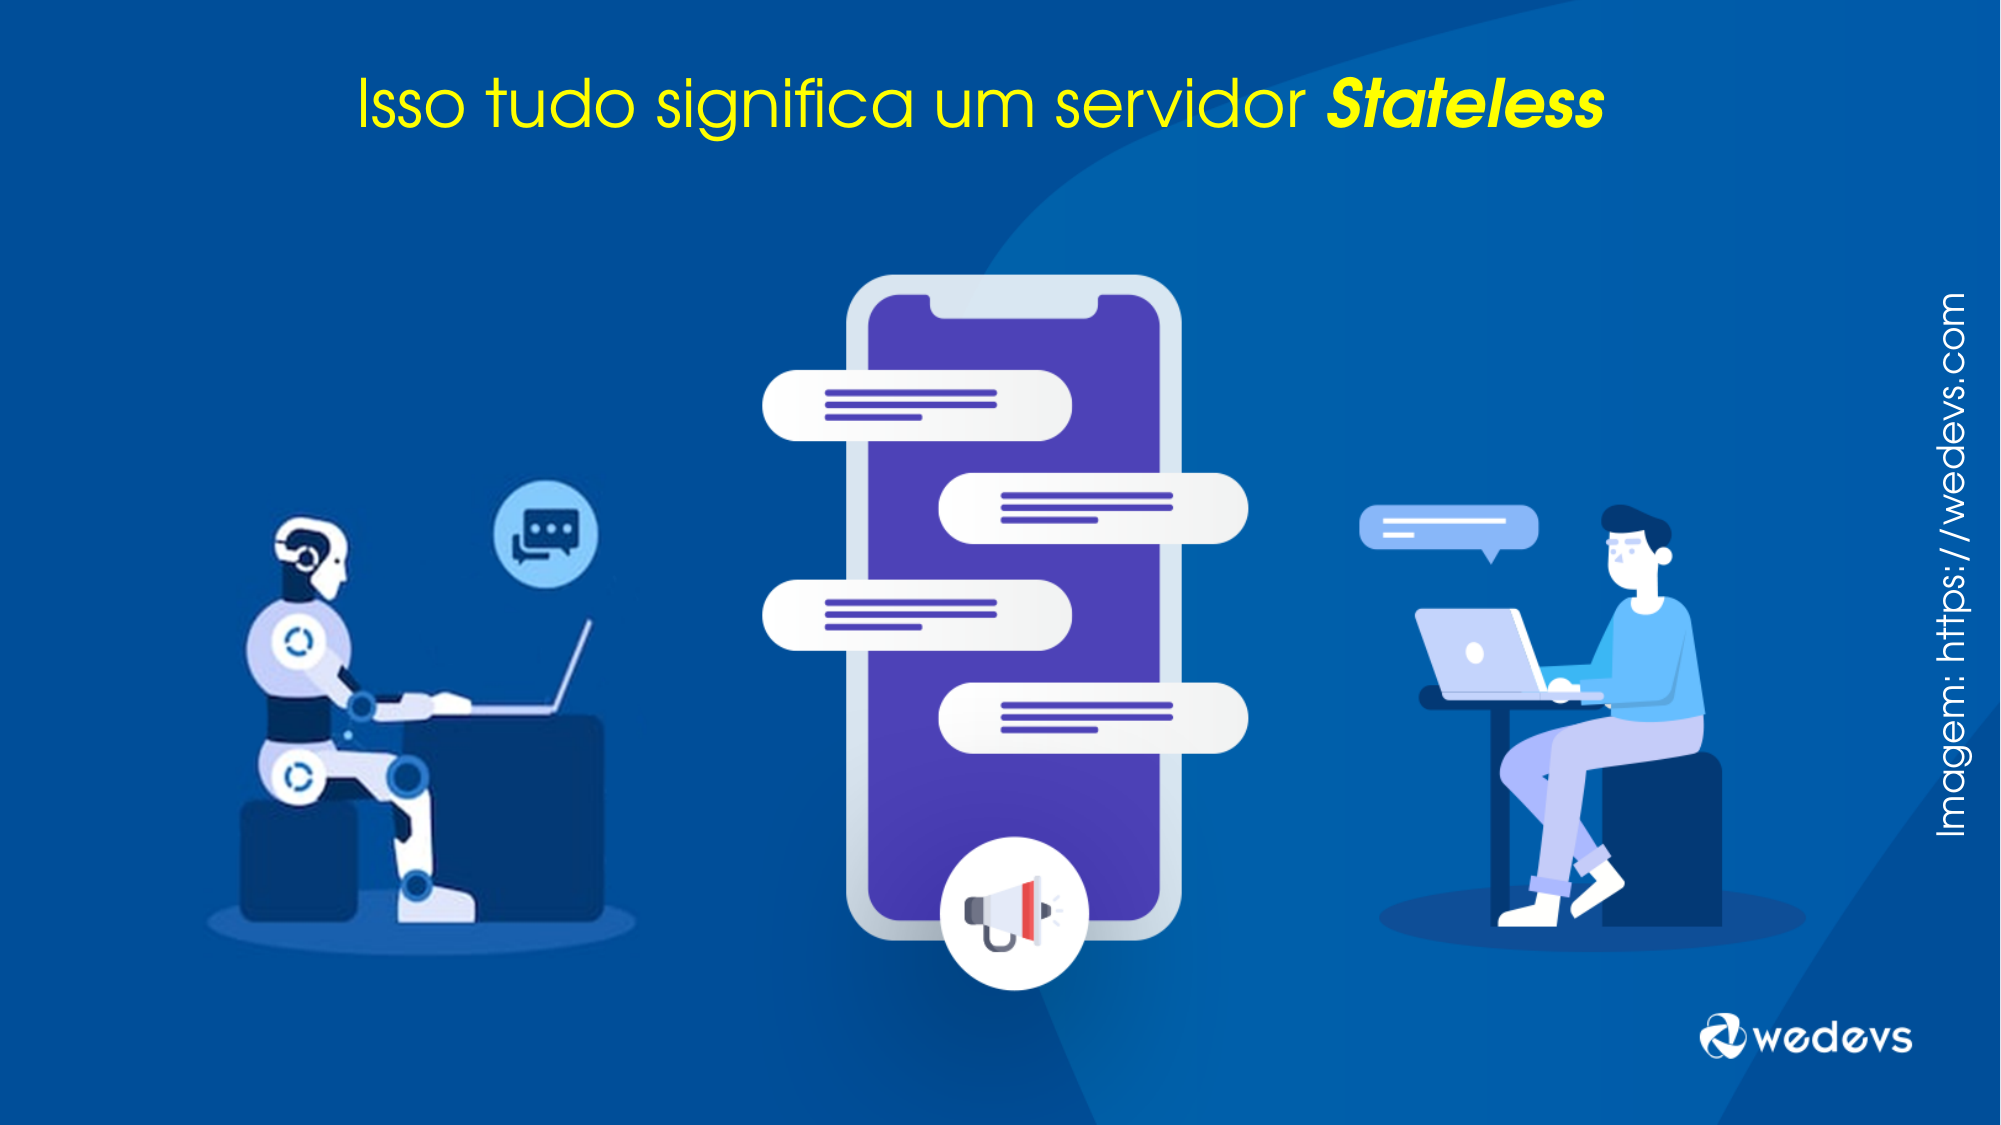

Isso tudo significa um servidor Stateless
14
Imagem: https://wedevs.com